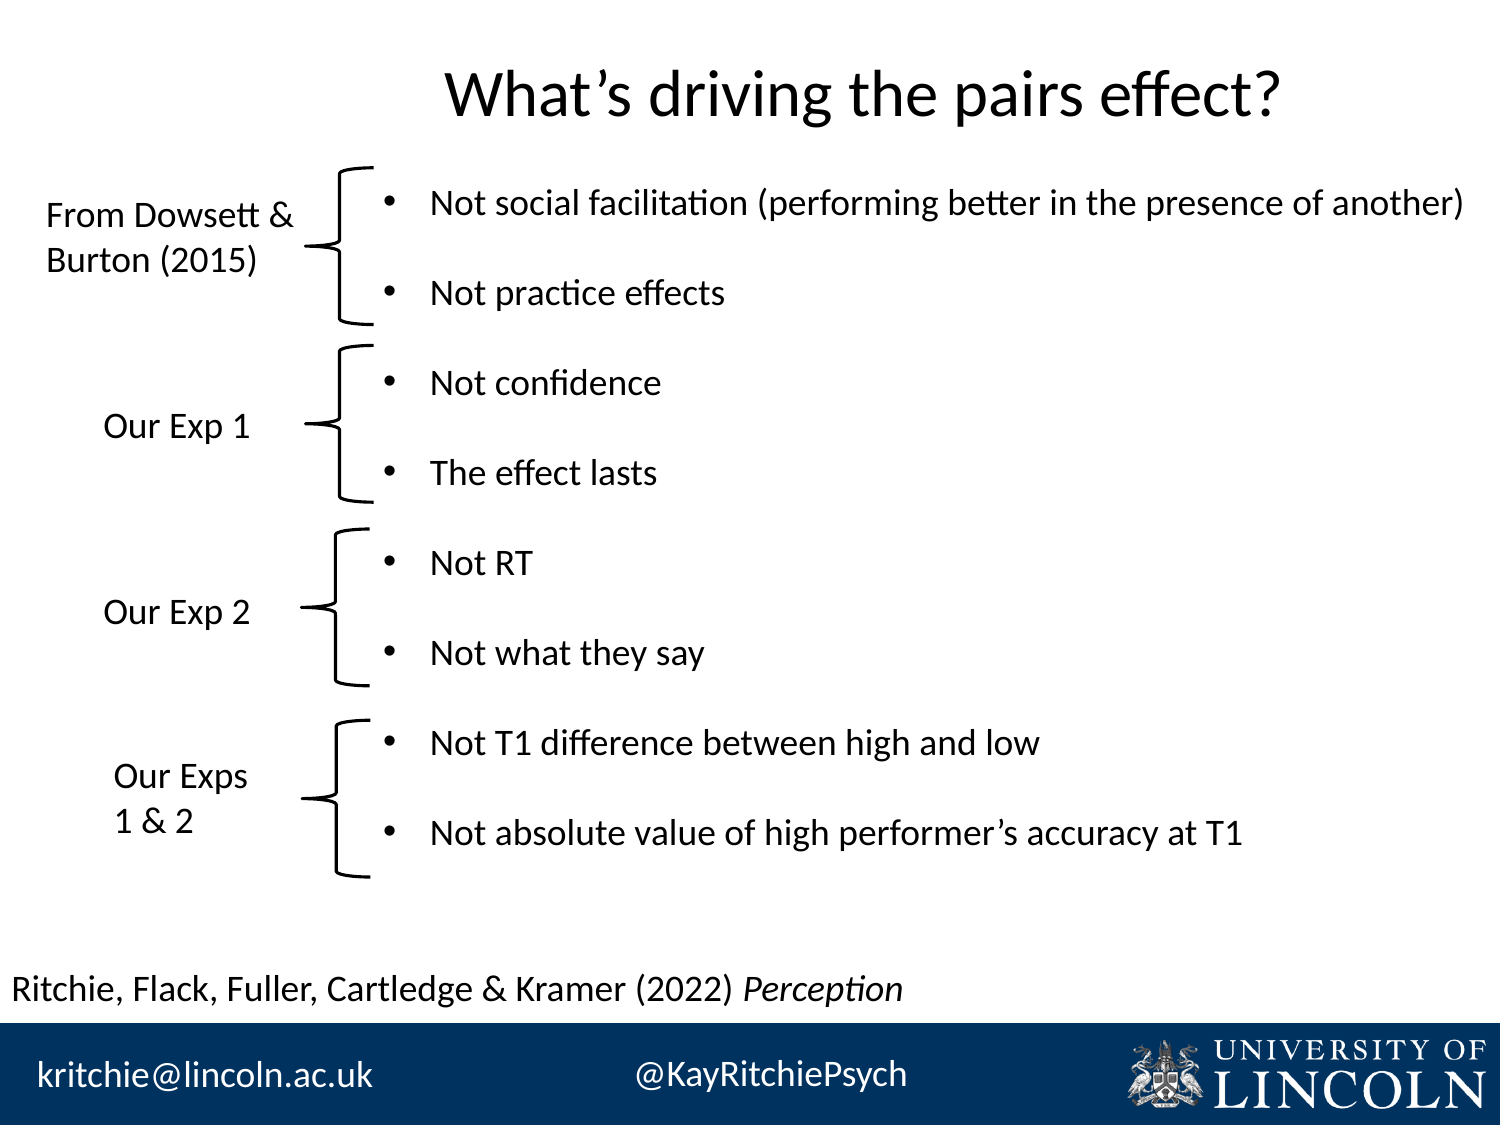

What’s driving the pairs effect?

Not social facilitation (performing better in the presence of another)

Not practice effects

Not confidence

The effect lasts

Not RT

Not what they say

Not T1 difference between high and low

Not absolute value of high performer’s accuracy at T1

From Dowsett & Burton (2015)

Our Exp 1

Our Exp 2

Our Exps 1 & 2
Ritchie, Flack, Fuller, Cartledge & Kramer (2022) Perception
@KayRitchiePsych
kritchie@lincoln.ac.uk